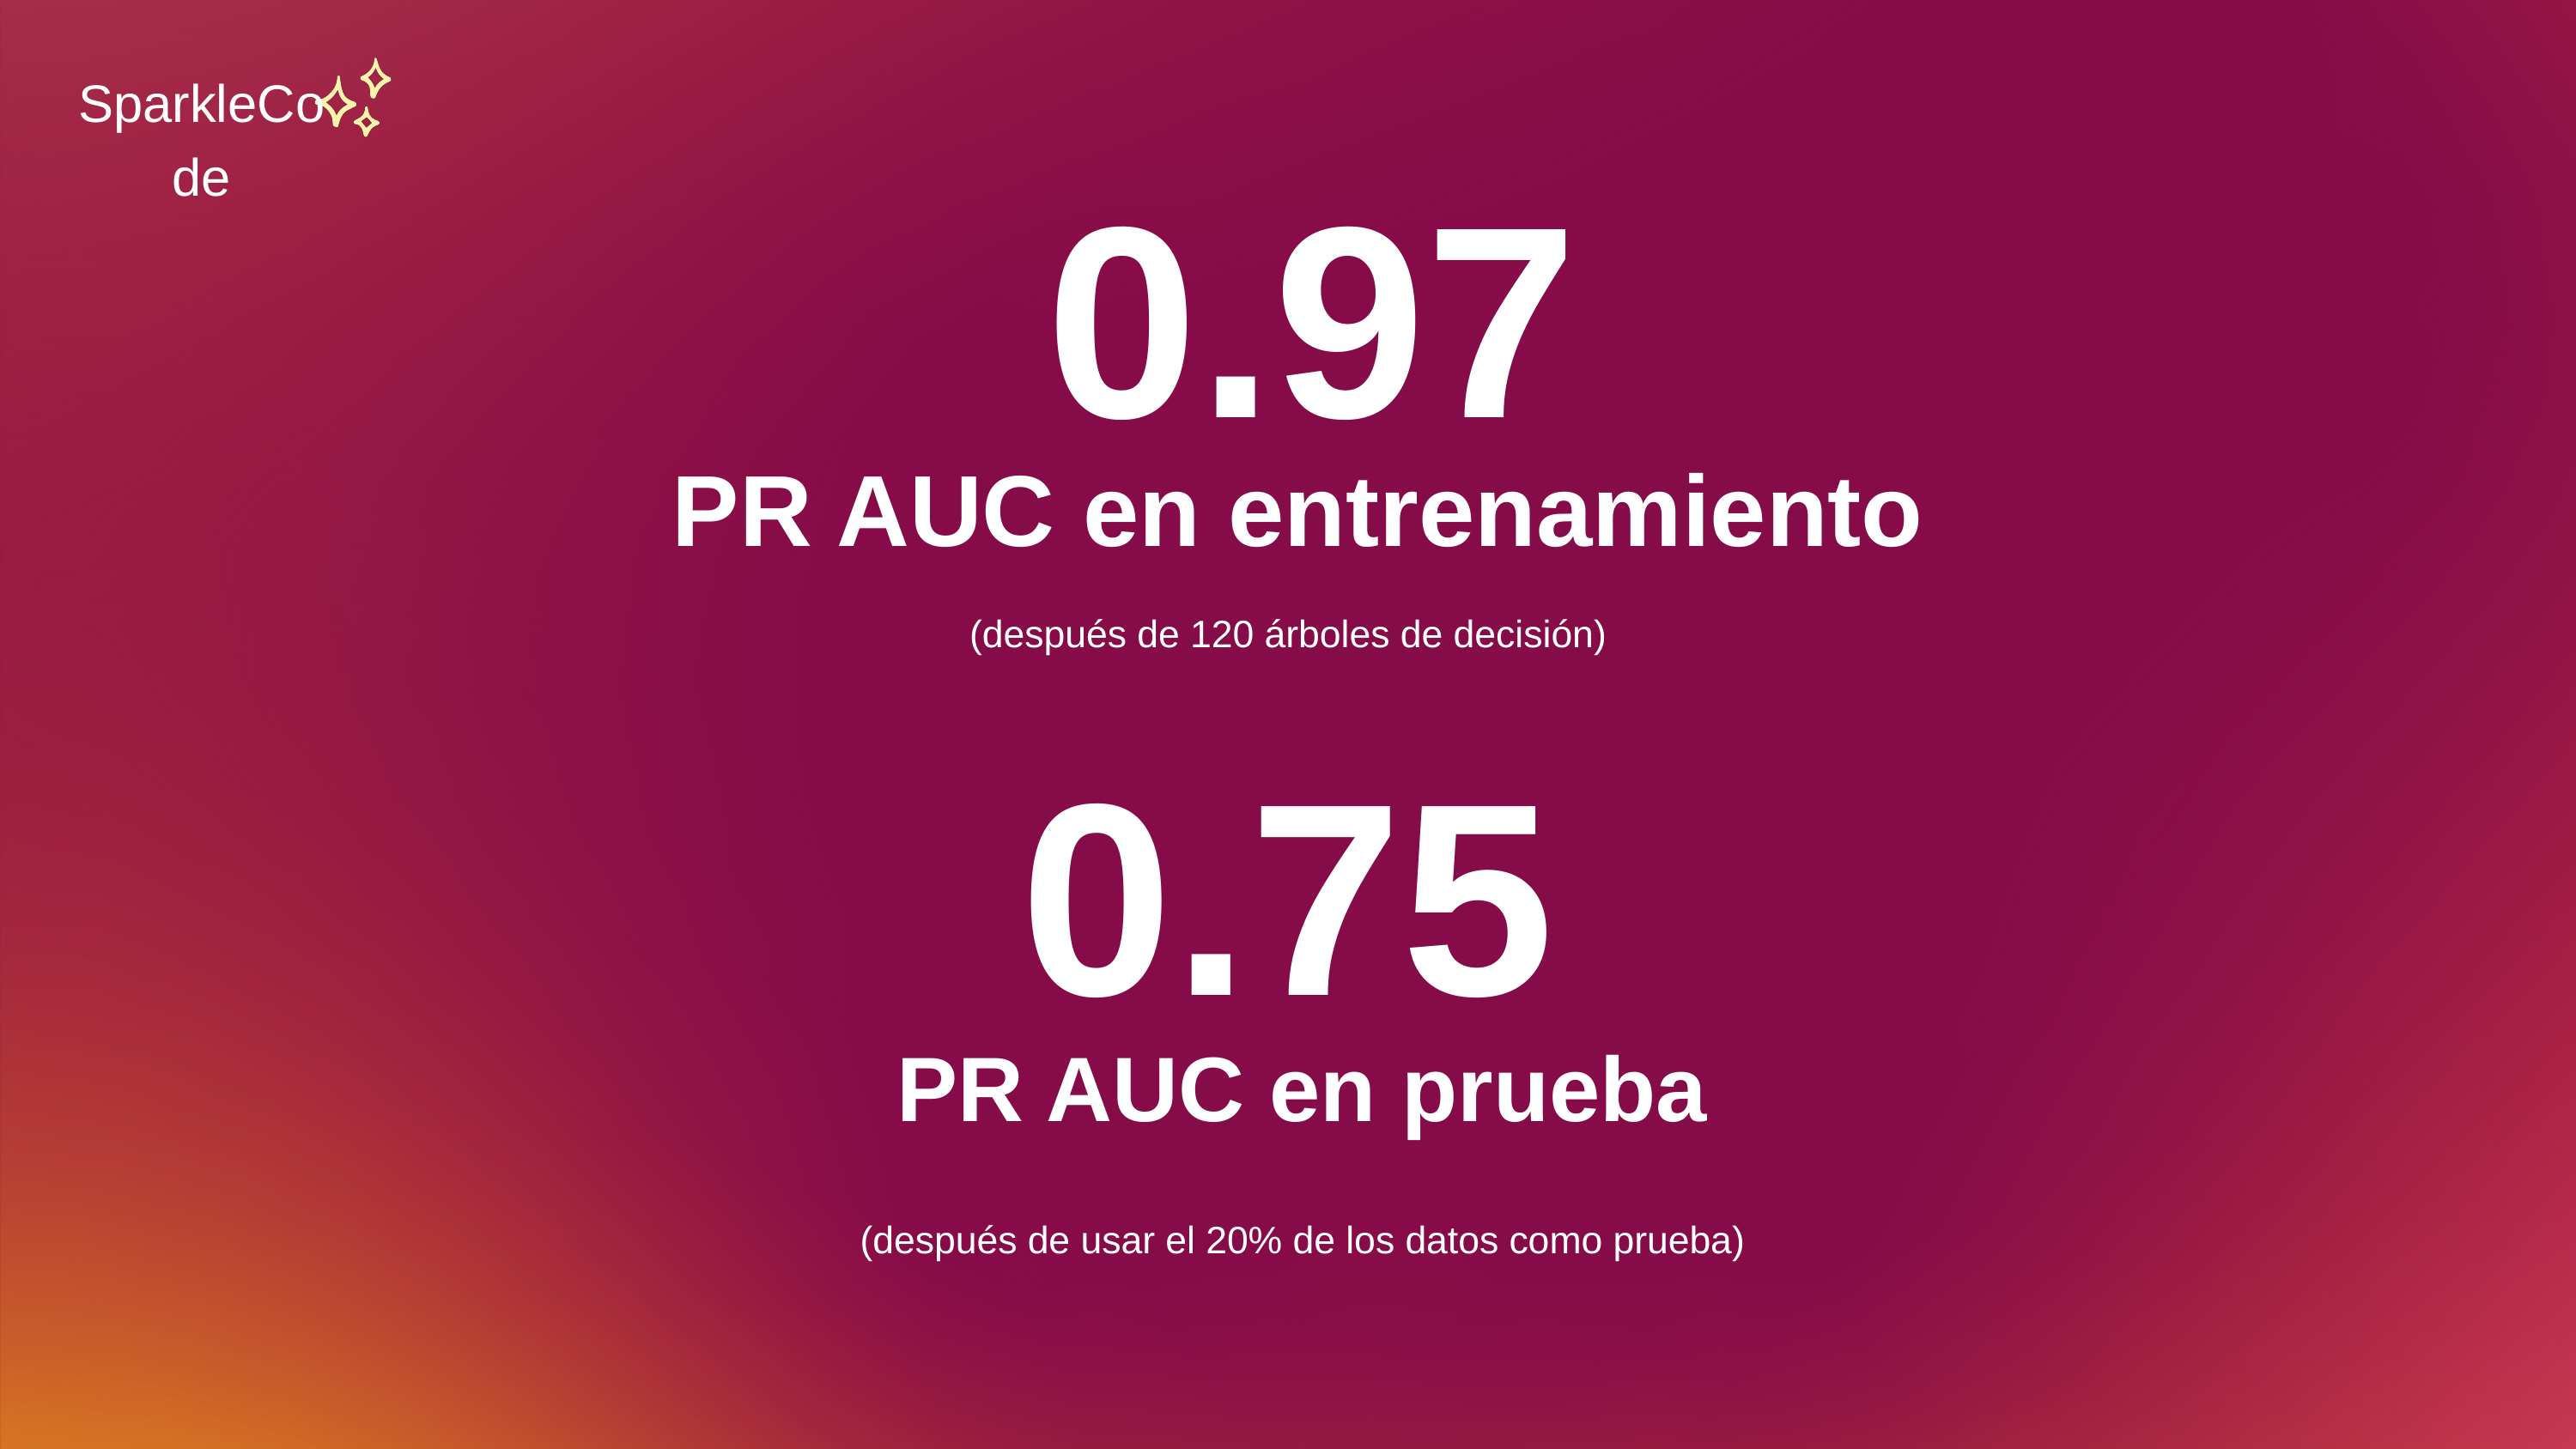

SparkleCode
0.97
PR AUC en entrenamiento
(después de 120 árboles de decisión)
0.75
PR AUC en prueba
(después de usar el 20% de los datos como prueba)